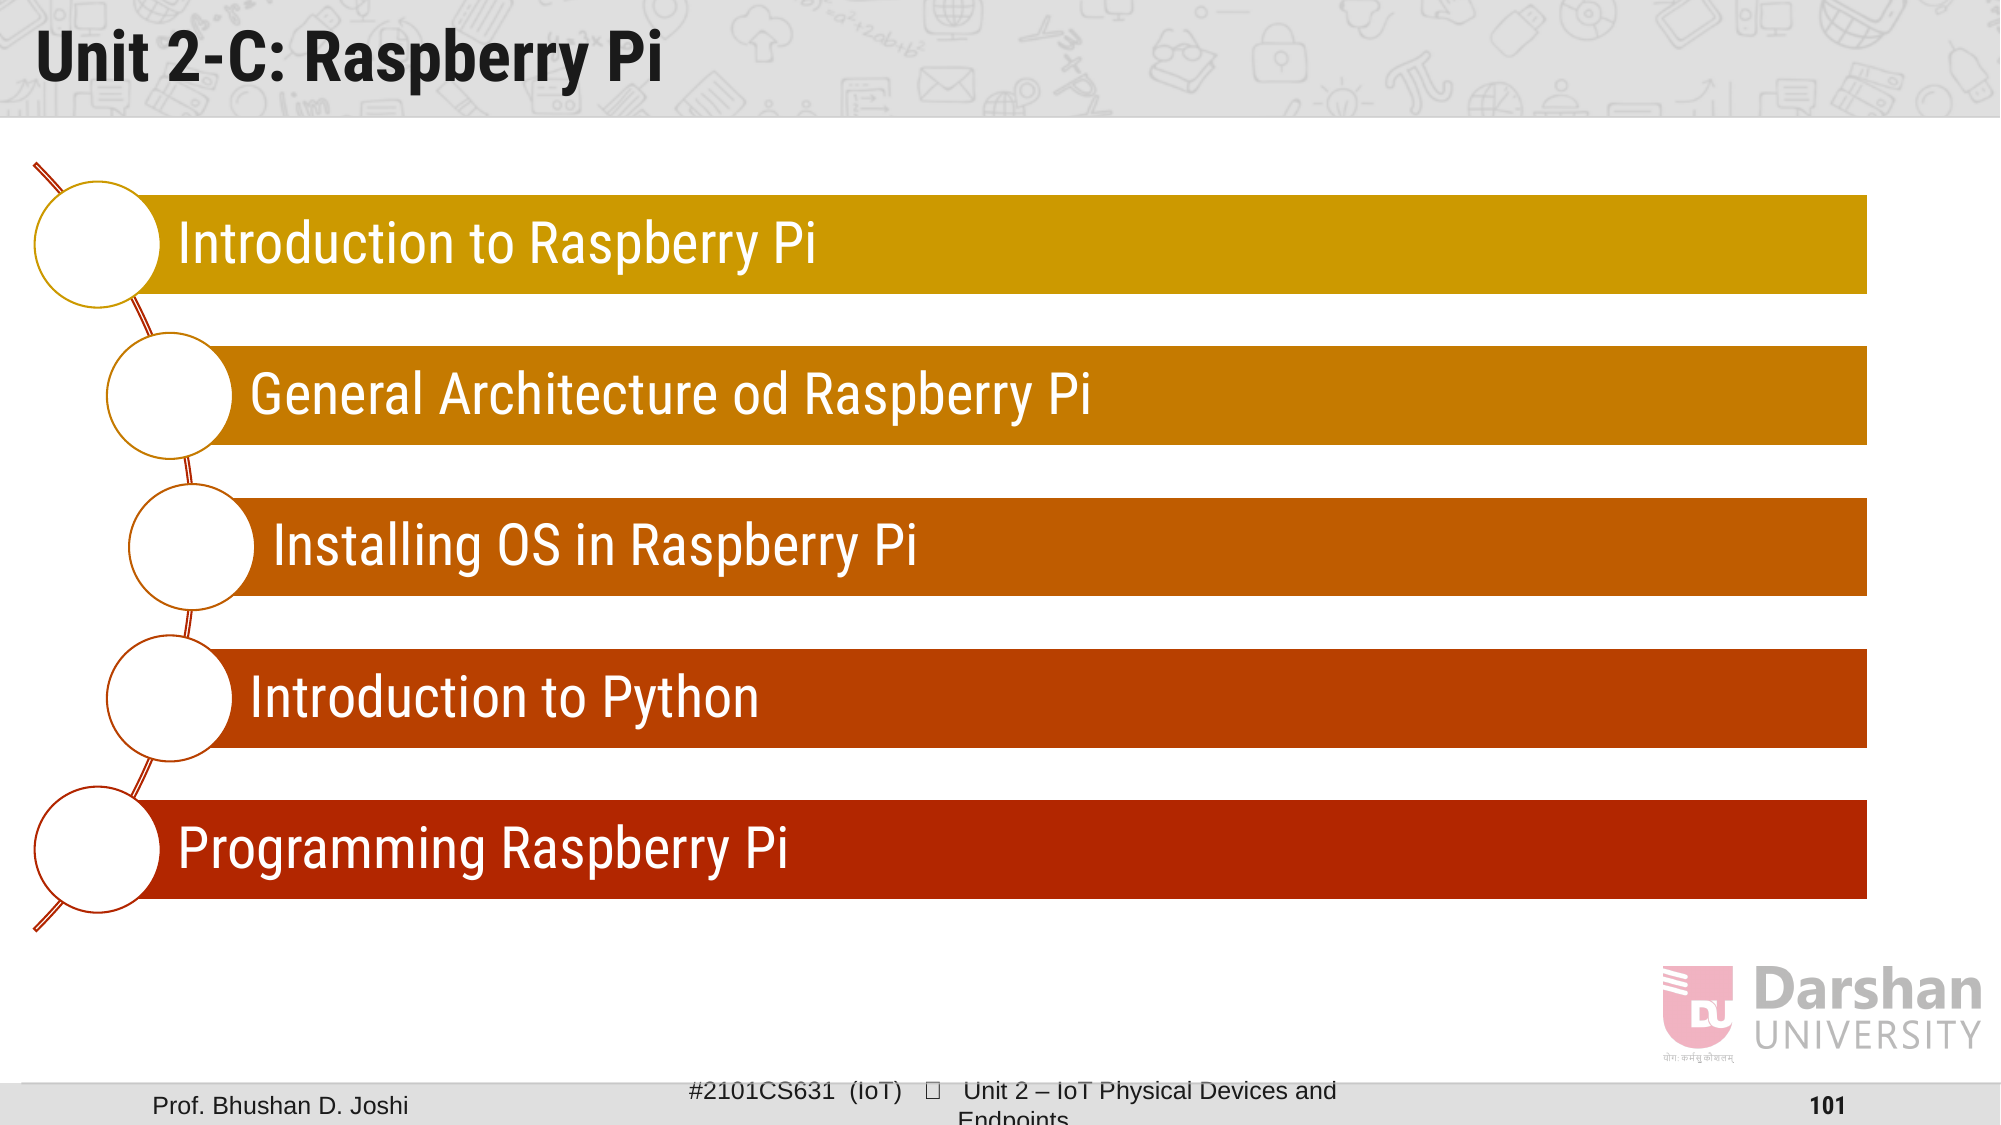

# Unit 2-C: Raspberry Pi
Introduction to Raspberry Pi
General Architecture od Raspberry Pi
Installing OS in Raspberry Pi
Introduction to Python
Programming Raspberry Pi